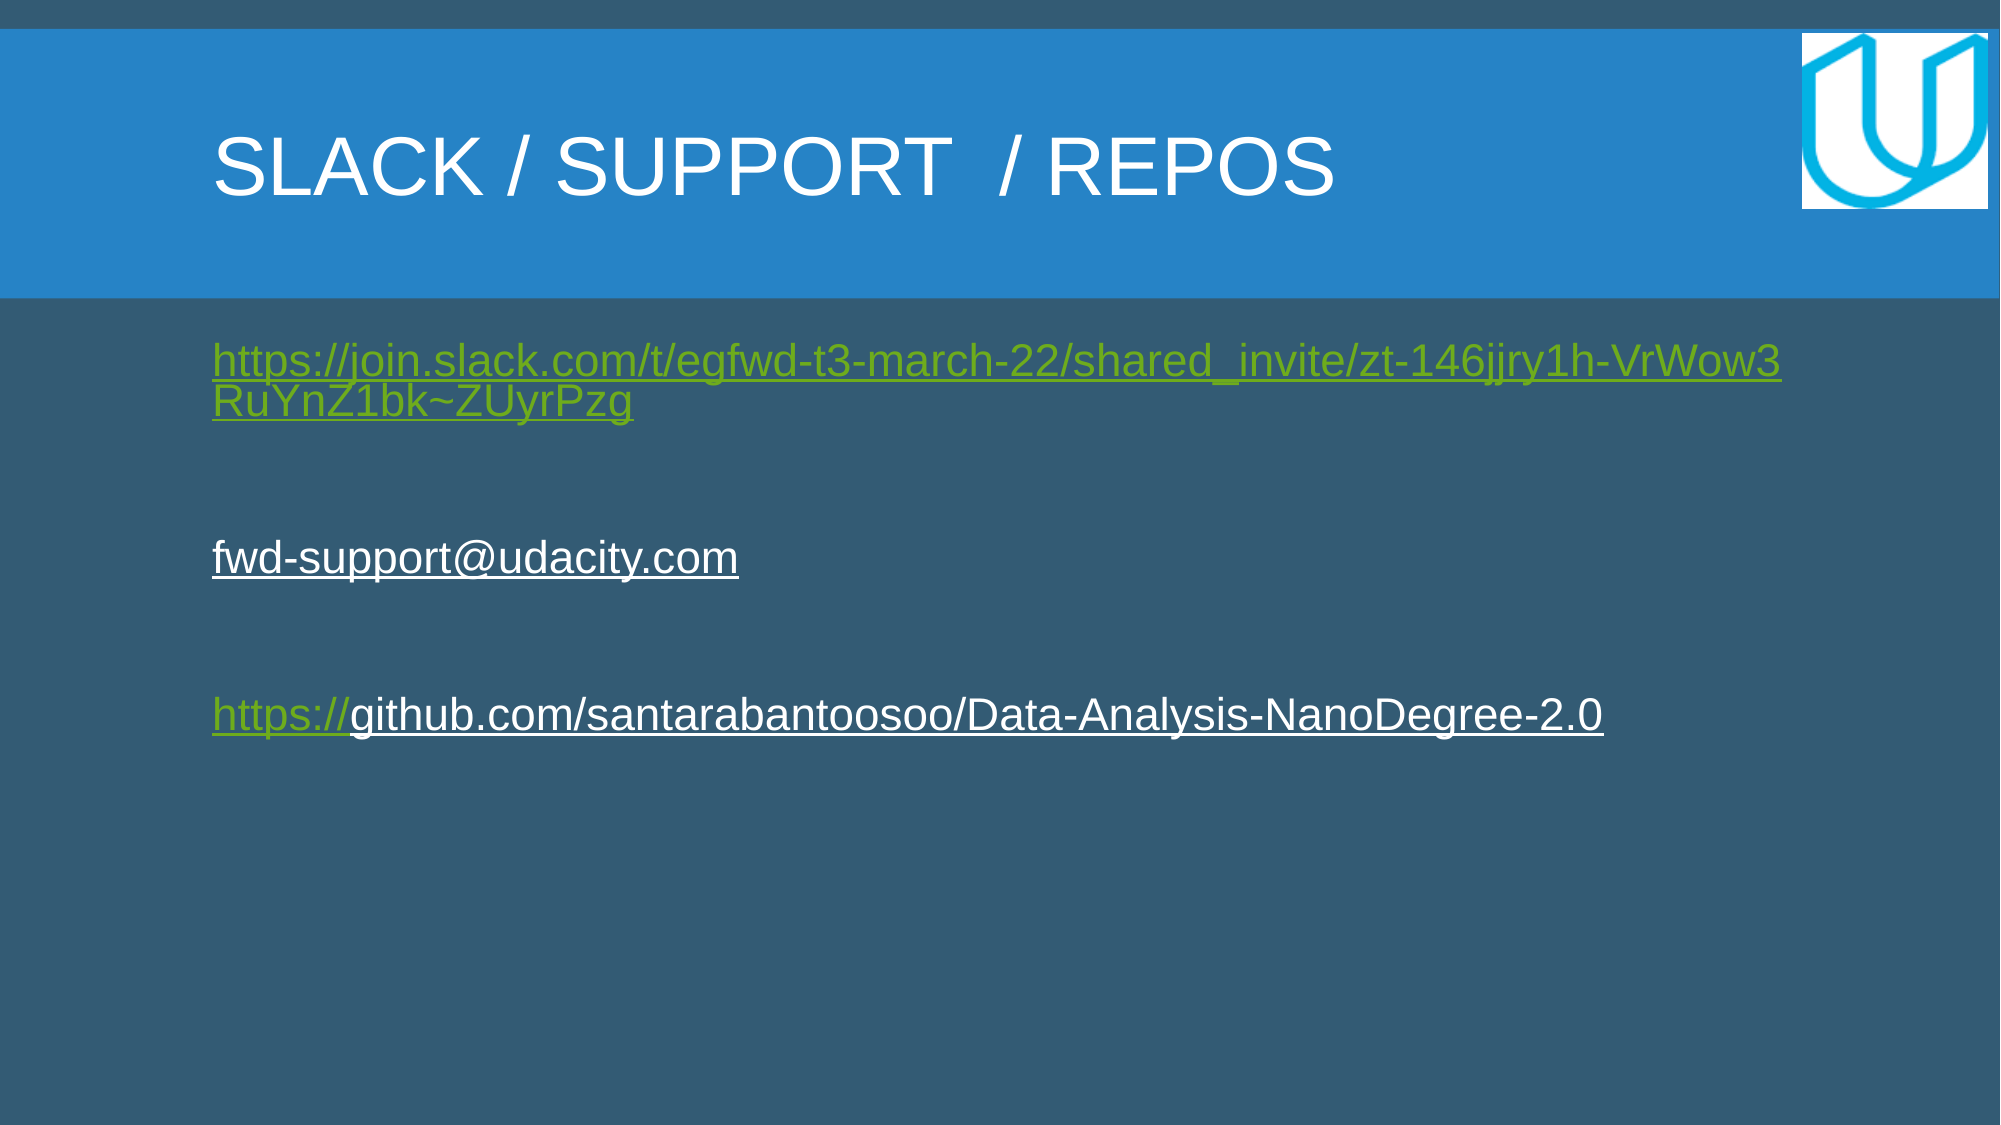

Slack / SUPPORT  / REPOs
https://join.slack.com/t/egfwd-t3-march-22/shared_invite/zt-146jjry1h-VrWow3RuYnZ1bk~ZUyrPzg

fwd-support@udacity.com

https://github.com/santarabantoosoo/Data-Analysis-NanoDegree-2.0